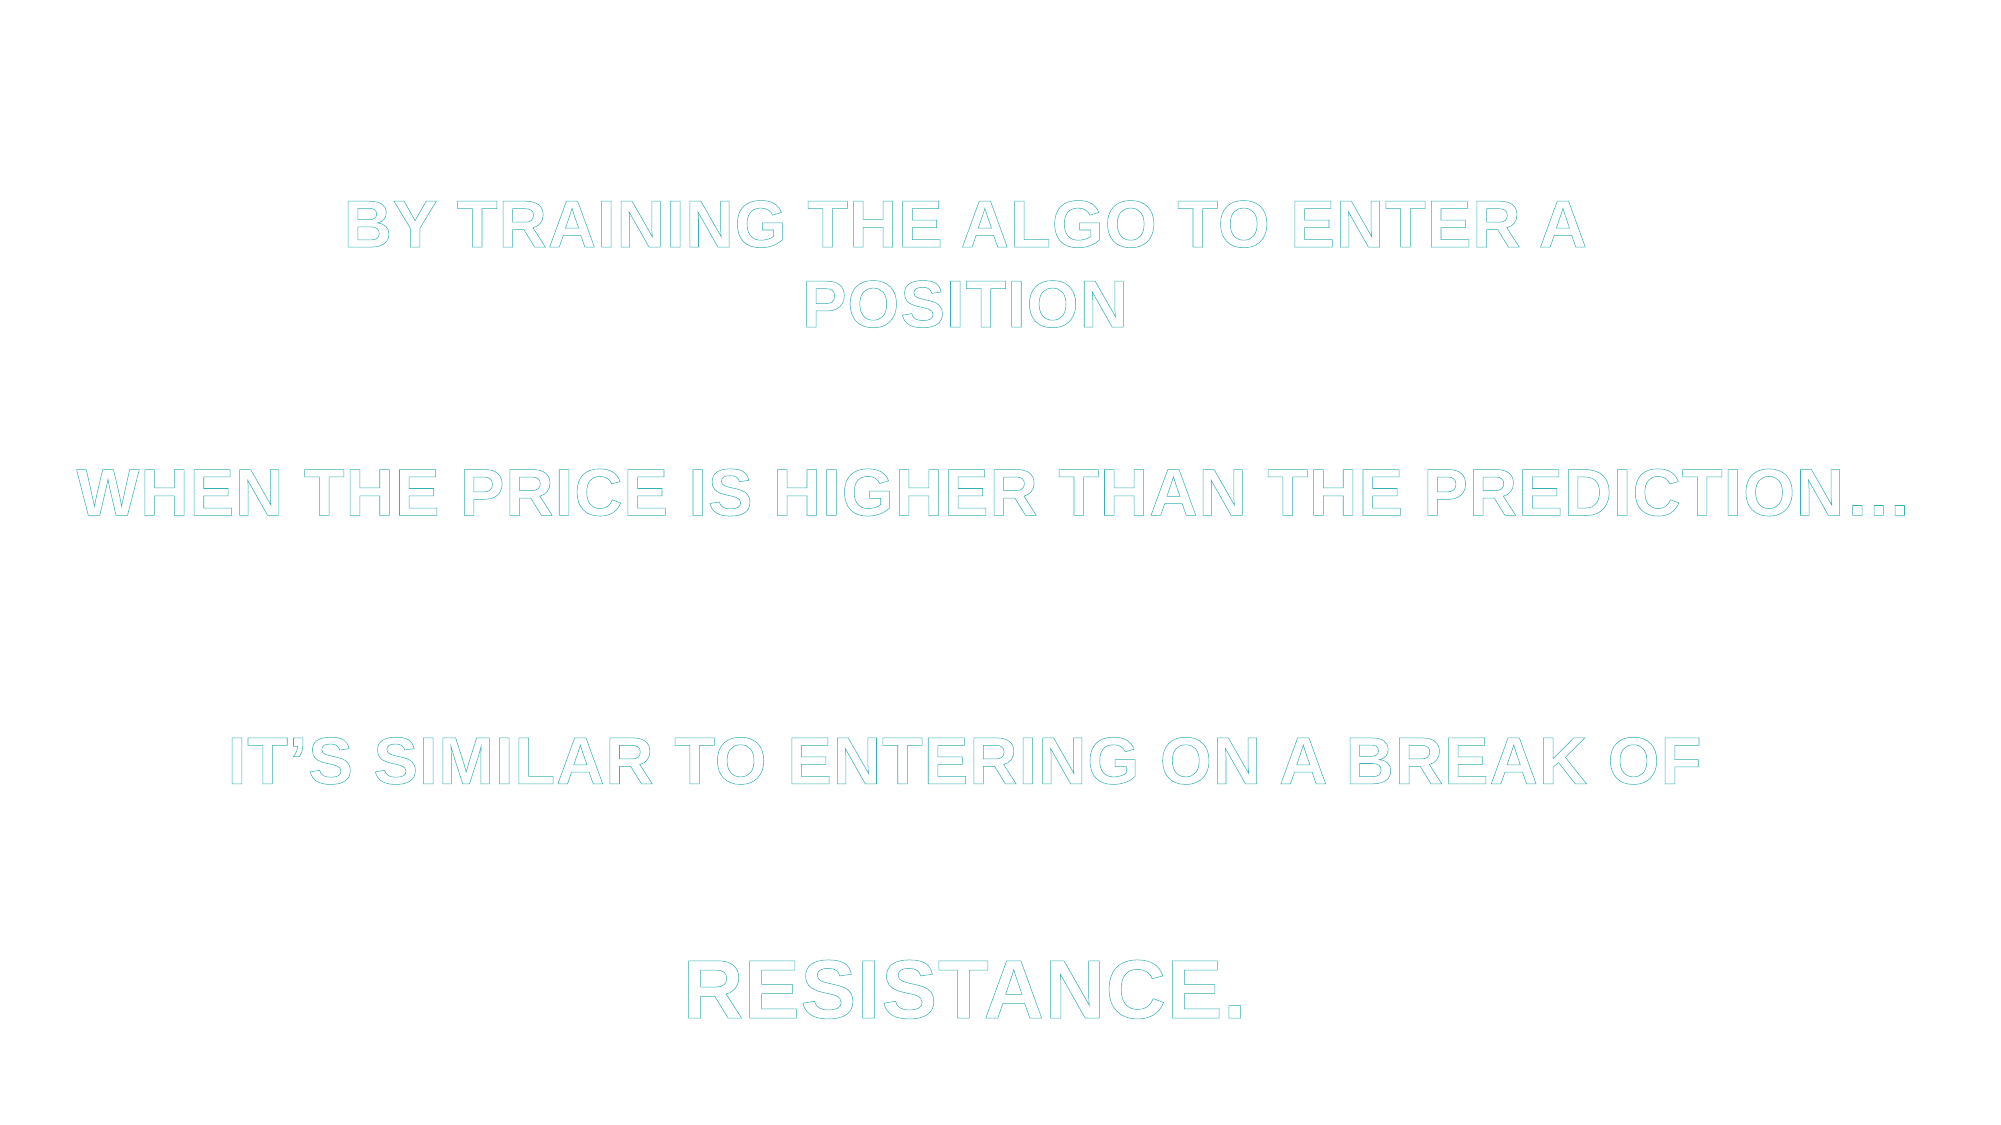

BY TRAINING THE ALGO TO ENTER A POSITION
WHEN THE PRICE IS HIGHER THAN THE PREDICTION…
IT’S SIMILAR TO ENTERING ON A BREAK OF
RESISTANCE.